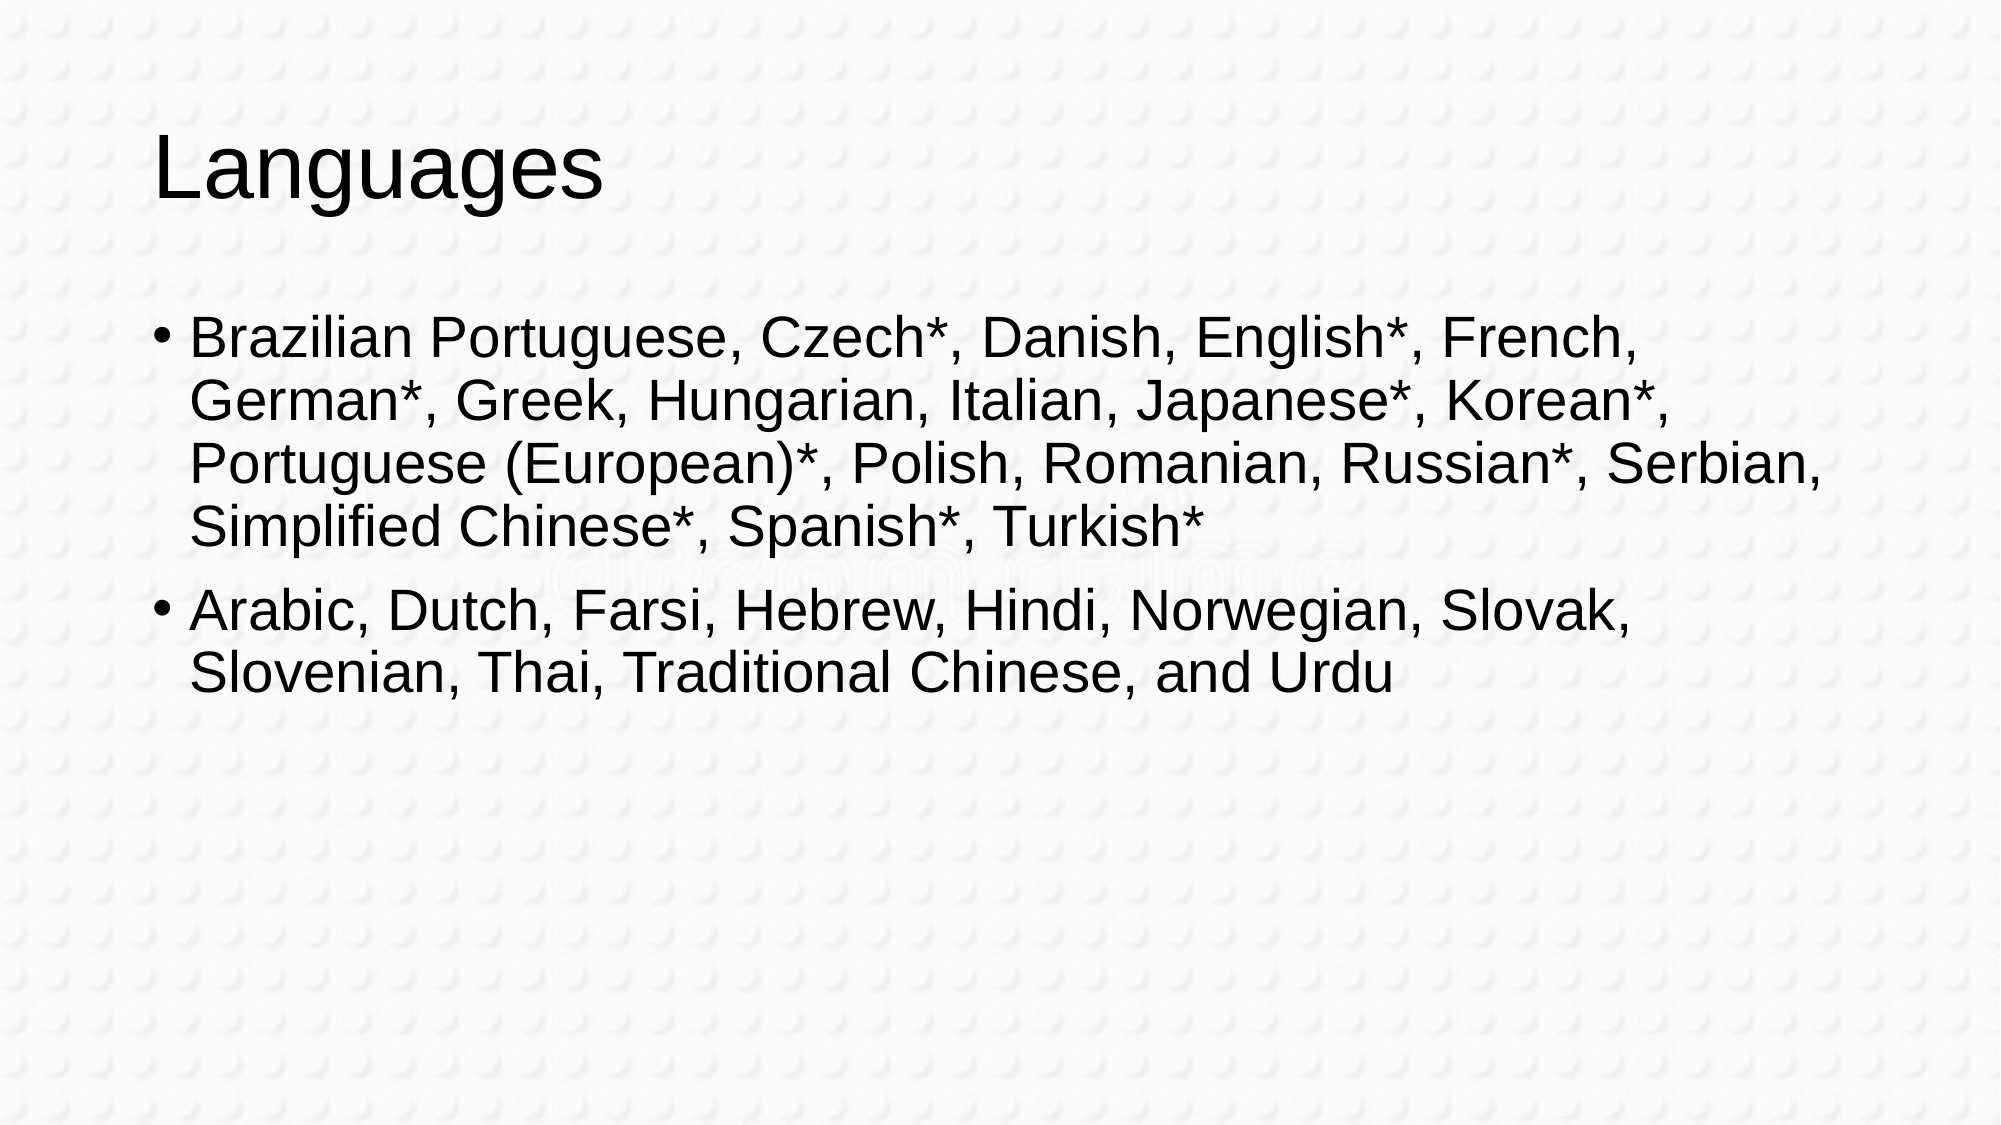

# Languages
Brazilian Portuguese, Czech*, Danish, English*, French, German*, Greek, Hungarian, Italian, Japanese*, Korean*, Portuguese (European)*, Polish, Romanian, Russian*, Serbian, Simplified Chinese*, Spanish*, Turkish*
Arabic, Dutch, Farsi, Hebrew, Hindi, Norwegian, Slovak, Slovenian, Thai, Traditional Chinese, and Urdu